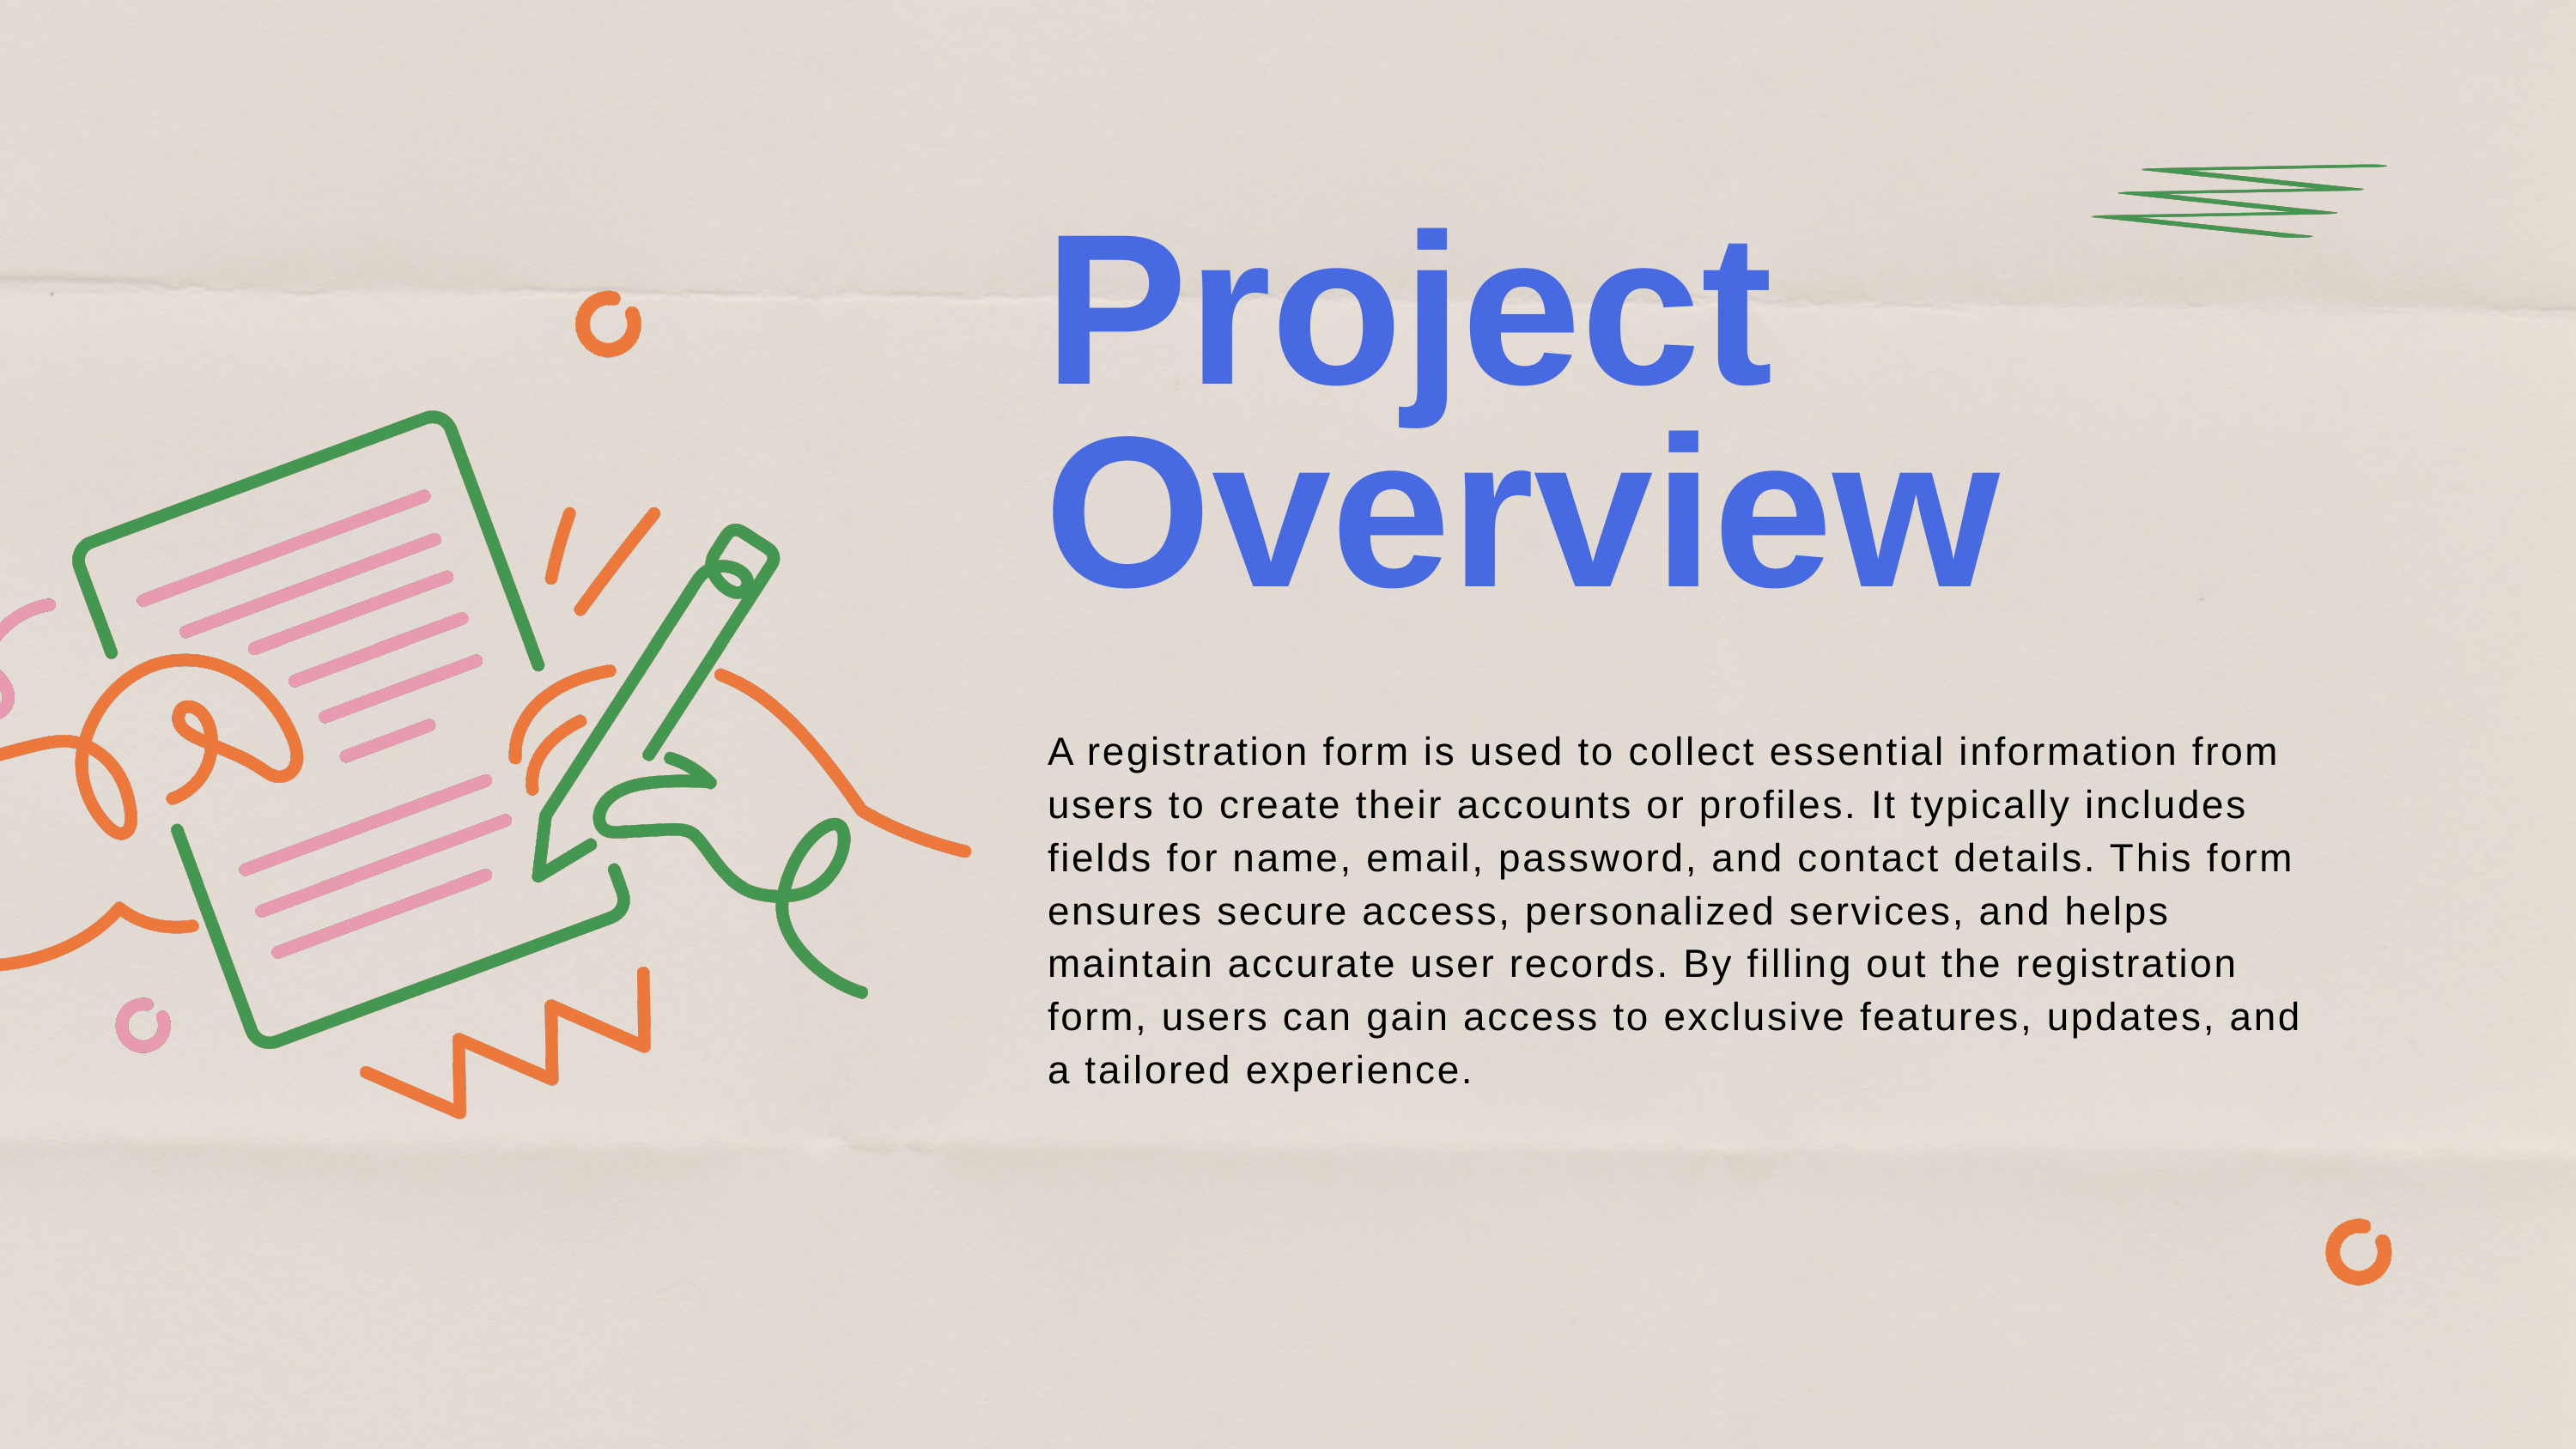

Project Overview

A registration form is used to collect essential information from users to create their accounts or profiles. It typically includes fields for name, email, password, and contact details. This form ensures secure access, personalized services, and helps maintain accurate user records. By filling out the registration form, users can gain access to exclusive features, updates, and a tailored experience.